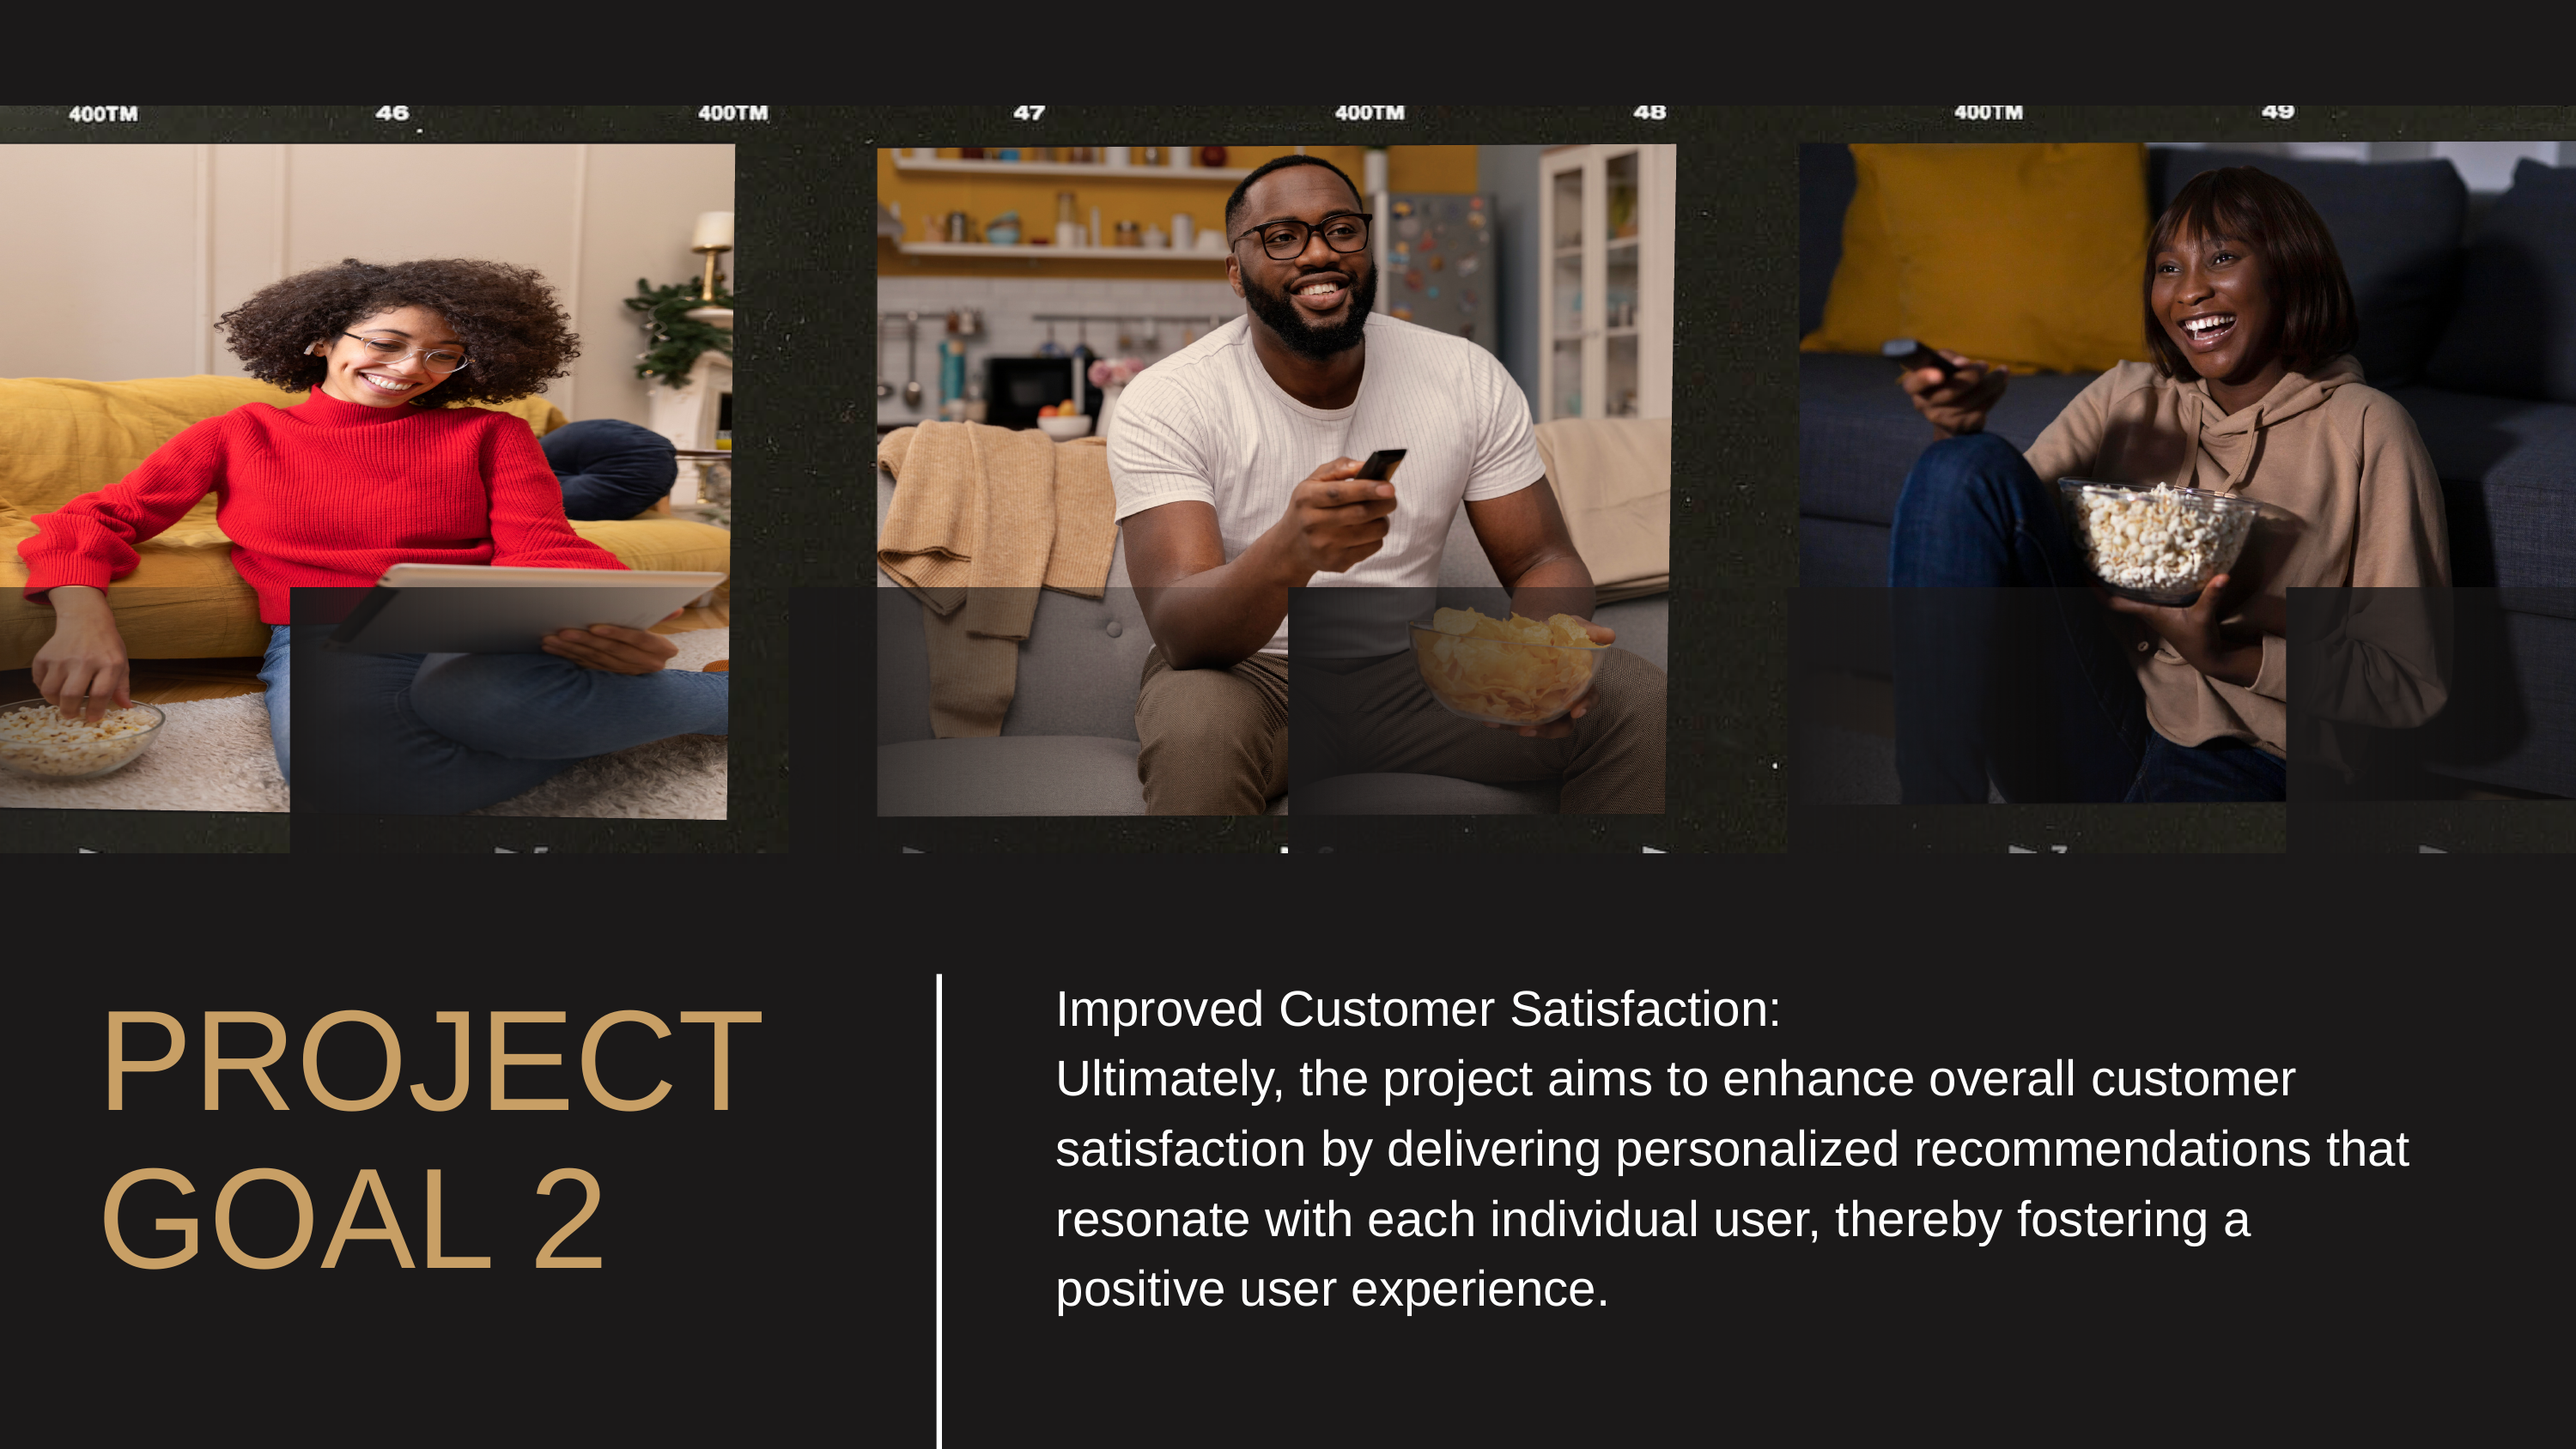

Improved Customer Satisfaction:
Ultimately, the project aims to enhance overall customer satisfaction by delivering personalized recommendations that resonate with each individual user, thereby fostering a positive user experience.

PROJECT GOAL 2